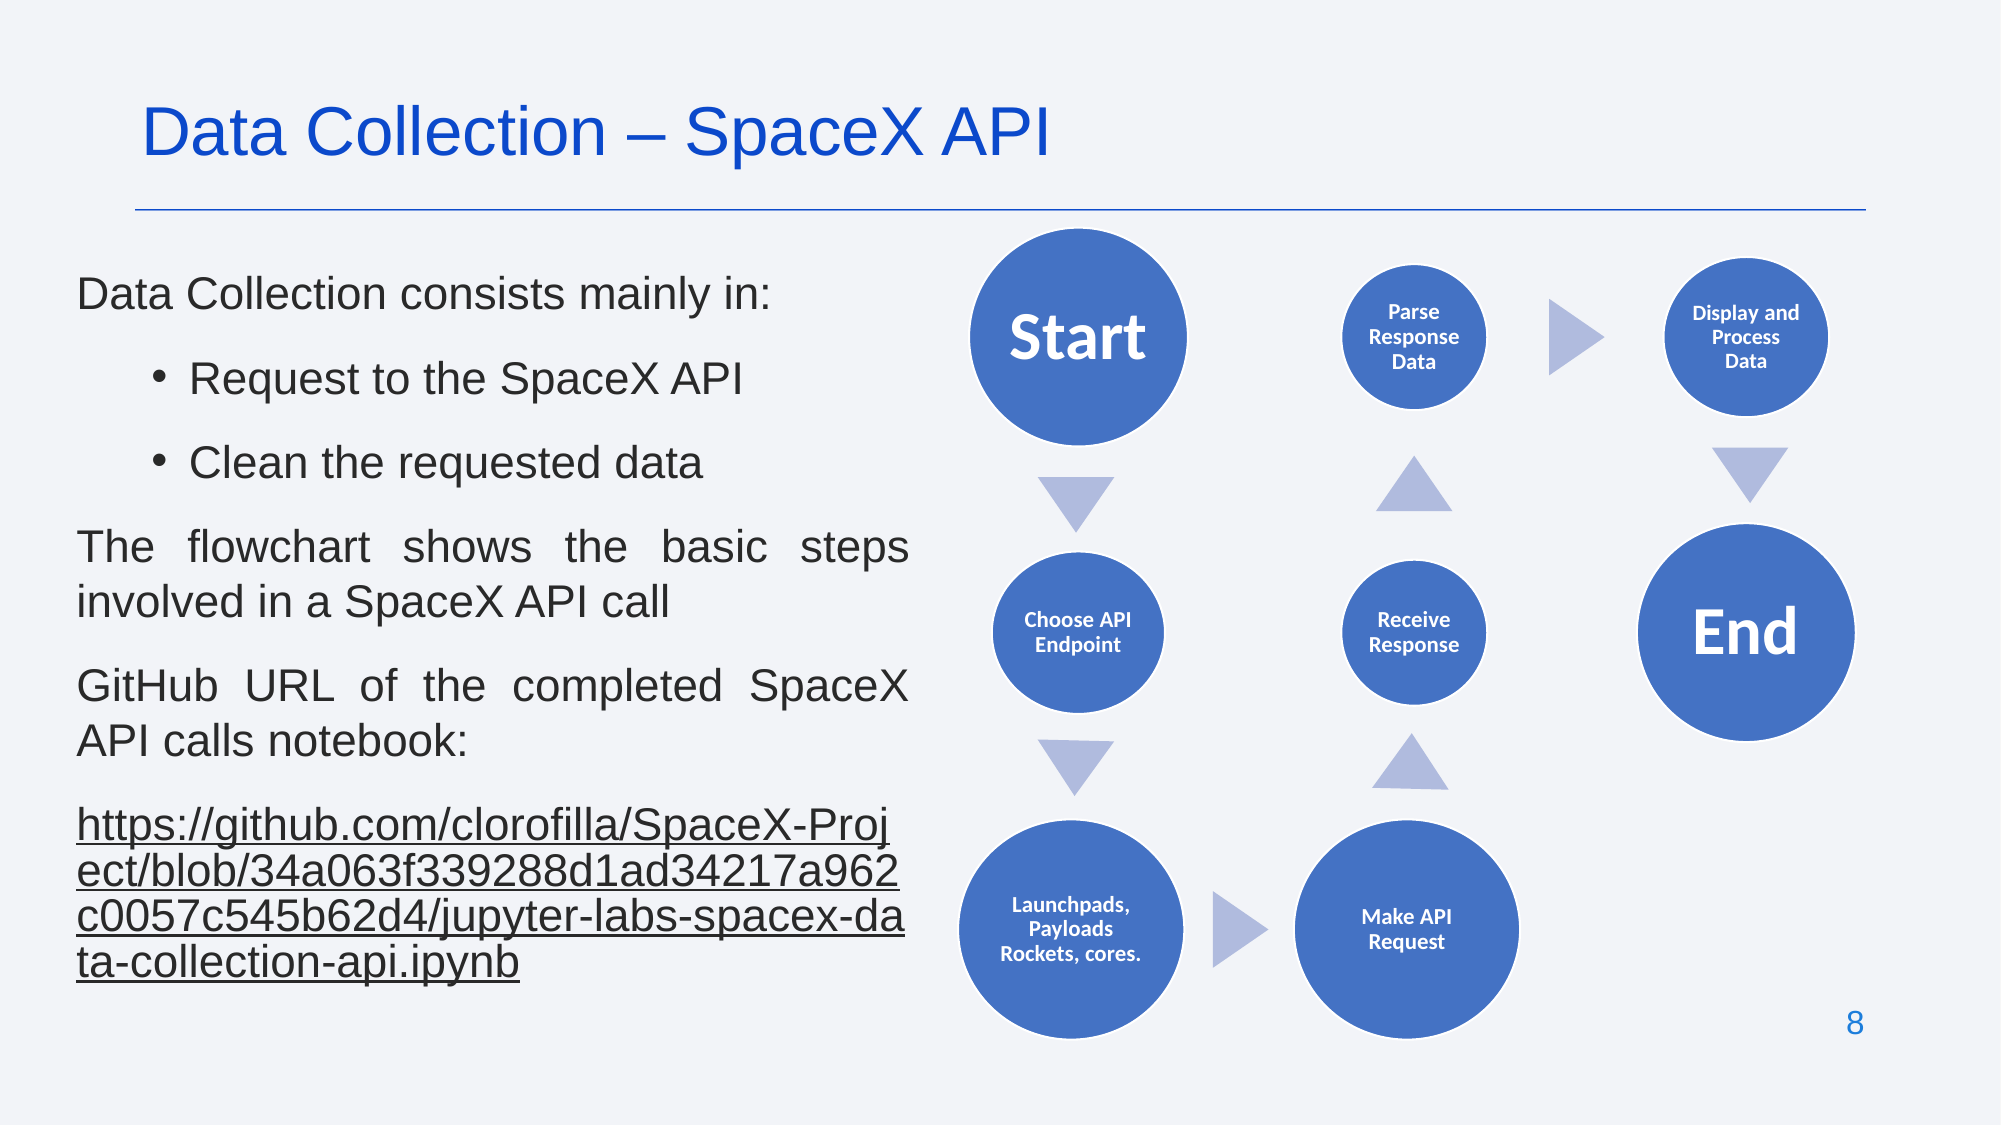

Data Collection – SpaceX API
Start
Choose API Endpoint
Launchpads, Payloads Rockets, cores.
Make API Request
Receive Response
Parse Response Data
Display and Process Data
End
Data Collection consists mainly in:
Request to the SpaceX API
Clean the requested data
The flowchart shows the basic steps involved in a SpaceX API call
GitHub URL of the completed SpaceX API calls notebook:
https://github.com/clorofilla/SpaceX-Project/blob/34a063f339288d1ad34217a962c0057c545b62d4/jupyter-labs-spacex-data-collection-api.ipynb

8